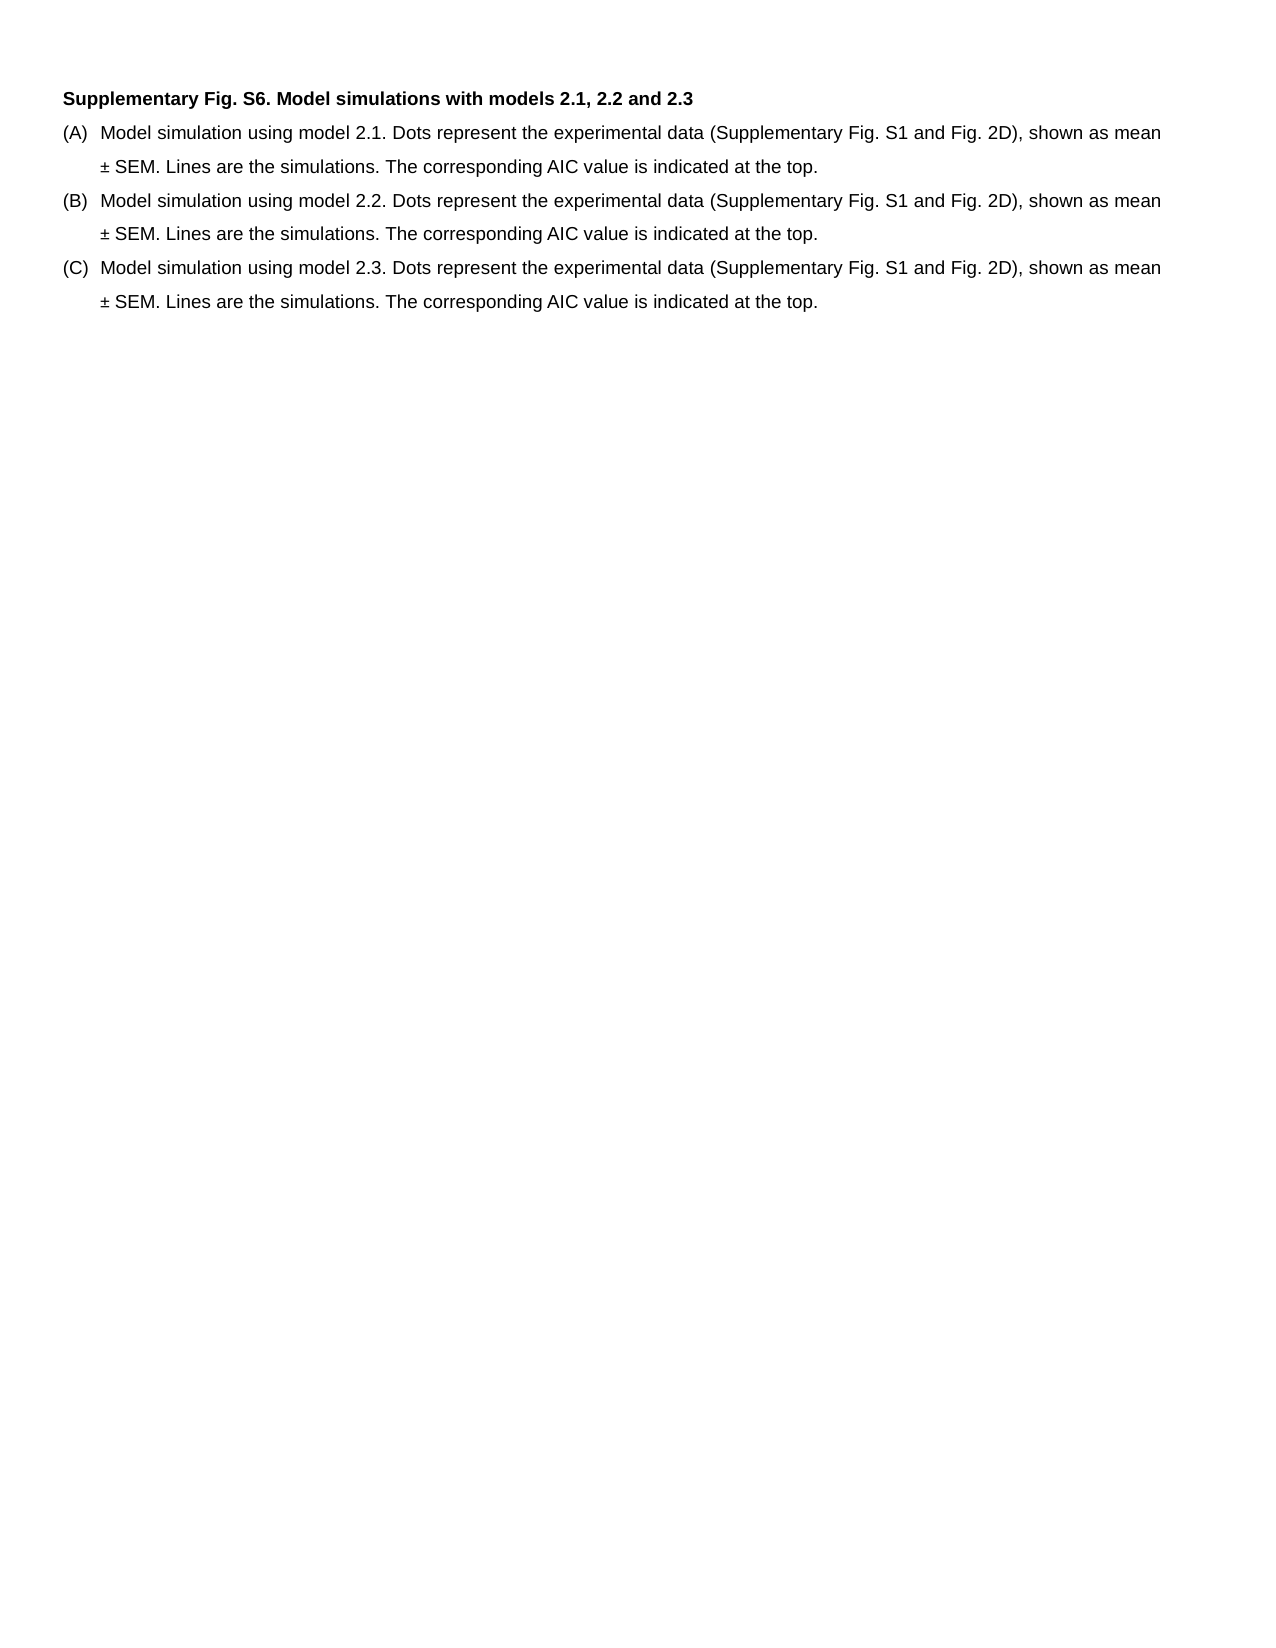

Supplementary Fig. S6. Model simulations with models 2.1, 2.2 and 2.3
Model simulation using model 2.1. Dots represent the experimental data (Supplementary Fig. S1 and Fig. 2D), shown as mean ± SEM. Lines are the simulations. The corresponding AIC value is indicated at the top.
Model simulation using model 2.2. Dots represent the experimental data (Supplementary Fig. S1 and Fig. 2D), shown as mean ± SEM. Lines are the simulations. The corresponding AIC value is indicated at the top.
Model simulation using model 2.3. Dots represent the experimental data (Supplementary Fig. S1 and Fig. 2D), shown as mean ± SEM. Lines are the simulations. The corresponding AIC value is indicated at the top.